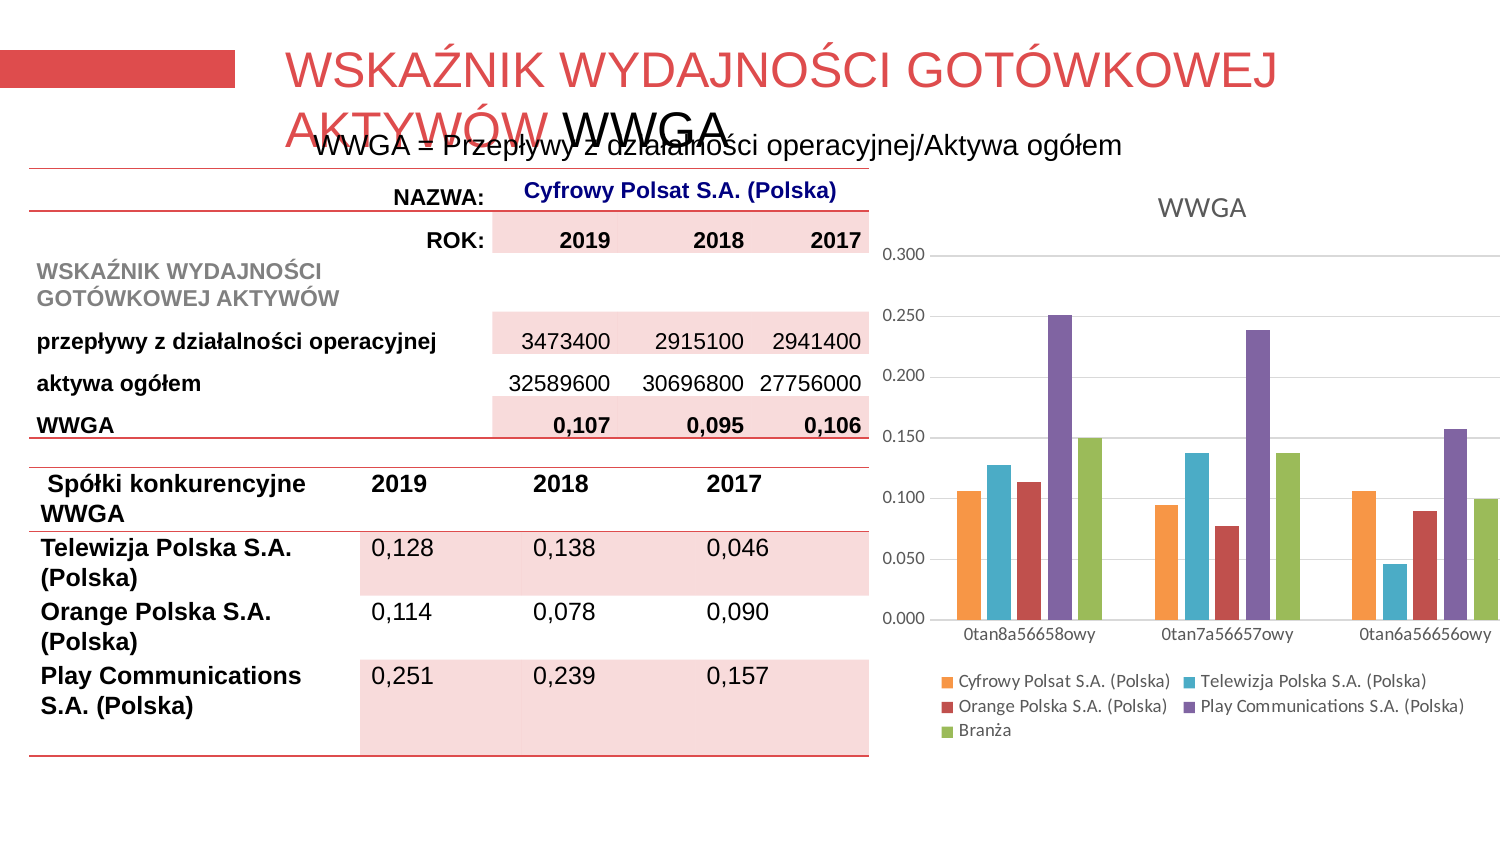

# WSKAŹNIK WYDAJNOŚCI GOTÓWKOWEJ AKTYWÓW WWGA
WWGA = Przepływy z działalności operacyjnej/Aktywa ogółem

### Chart: WWGA

| Category | Cyfrowy Polsat S.A. (Polska) | Telewizja Polska S.A. (Polska) | Orange Polska S.A. (Polska) | Play Communications S.A. (Polska) | Branża |
|---|---|---|---|---|---|
| 2019 | 0.10658001325576258 | 0.12779964469726646 | 0.11405094494658997 | 0.2509357512868233 | 0.1498415885466106 |
| 2018 | 0.0949642959526726 | 0.13769868523288392 | 0.07778493238892466 | 0.23911600417720102 | 0.13739097943792056 |
| 2017 | 0.1059734832108373 | 0.04633585553855473 | 0.09000130815854882 | 0.157325657014536 | 0.09990907598061921 |
| NAZWA: | Cyfrowy Polsat S.A. (Polska) |  |  |
| --- | --- | --- | --- |
| ROK: | 2019 | 2018 | 2017 |
| WSKAŹNIK WYDAJNOŚCI GOTÓWKOWEJ AKTYWÓW |  |  |  |
| przepływy z działalności operacyjnej | 3473400 | 2915100 | 2941400 |
| aktywa ogółem | 32589600 | 30696800 | 27756000 |
| WWGA | 0,107 | 0,095 | 0,106 |
| Spółki konkurencyjne WWGA | 2019 | 2018 | 2017 |
| --- | --- | --- | --- |
| Telewizja Polska S.A. (Polska) | 0,128 | 0,138 | 0,046 |
| Orange Polska S.A. (Polska) | 0,114 | 0,078 | 0,090 |
| Play Communications S.A. (Polska) | 0,251 | 0,239 | 0,157 |